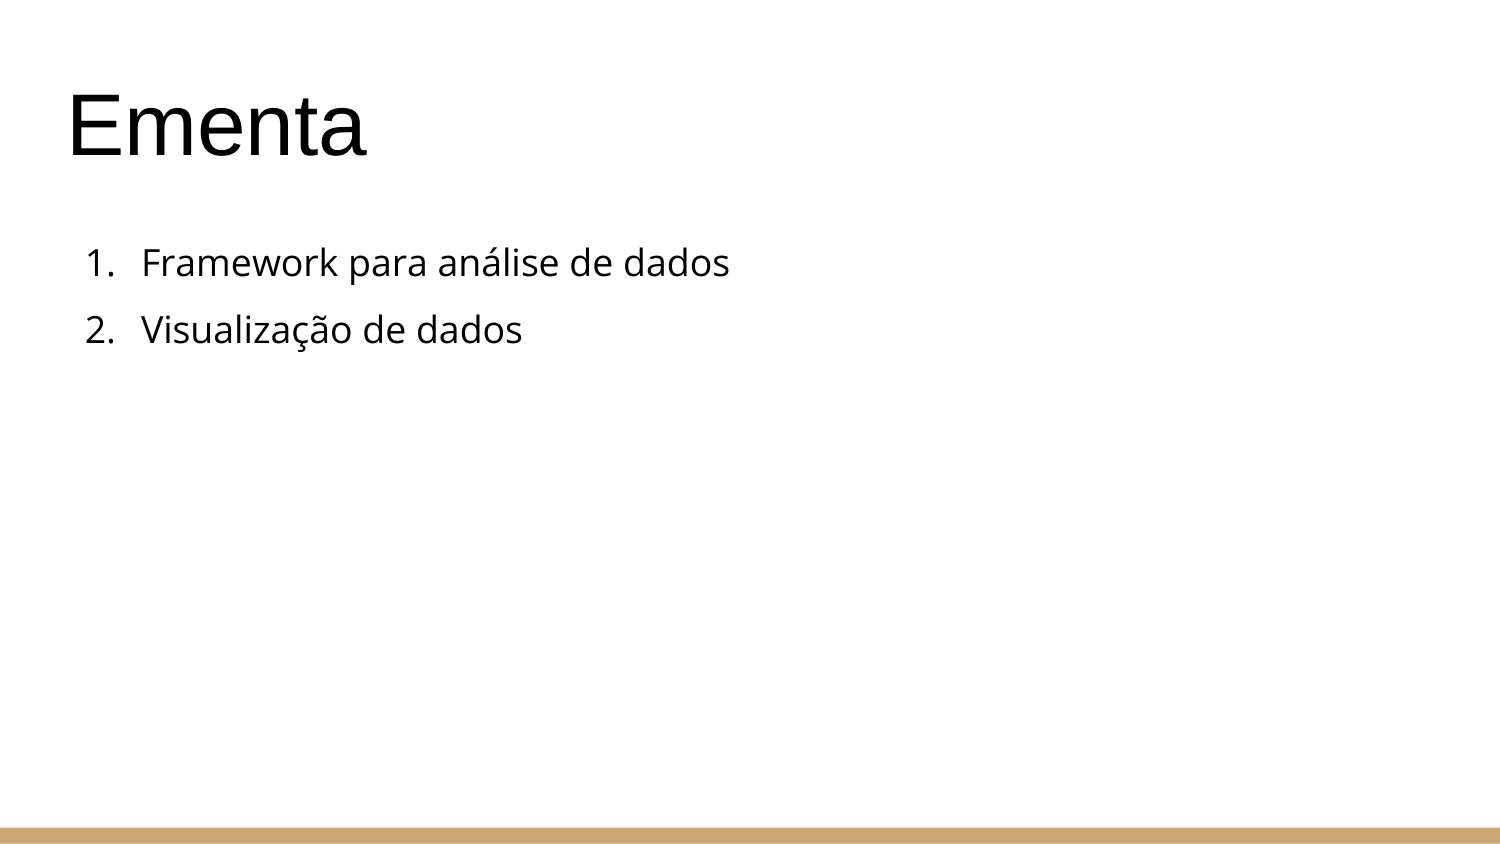

# Ementa
Framework para análise de dados
Visualização de dados